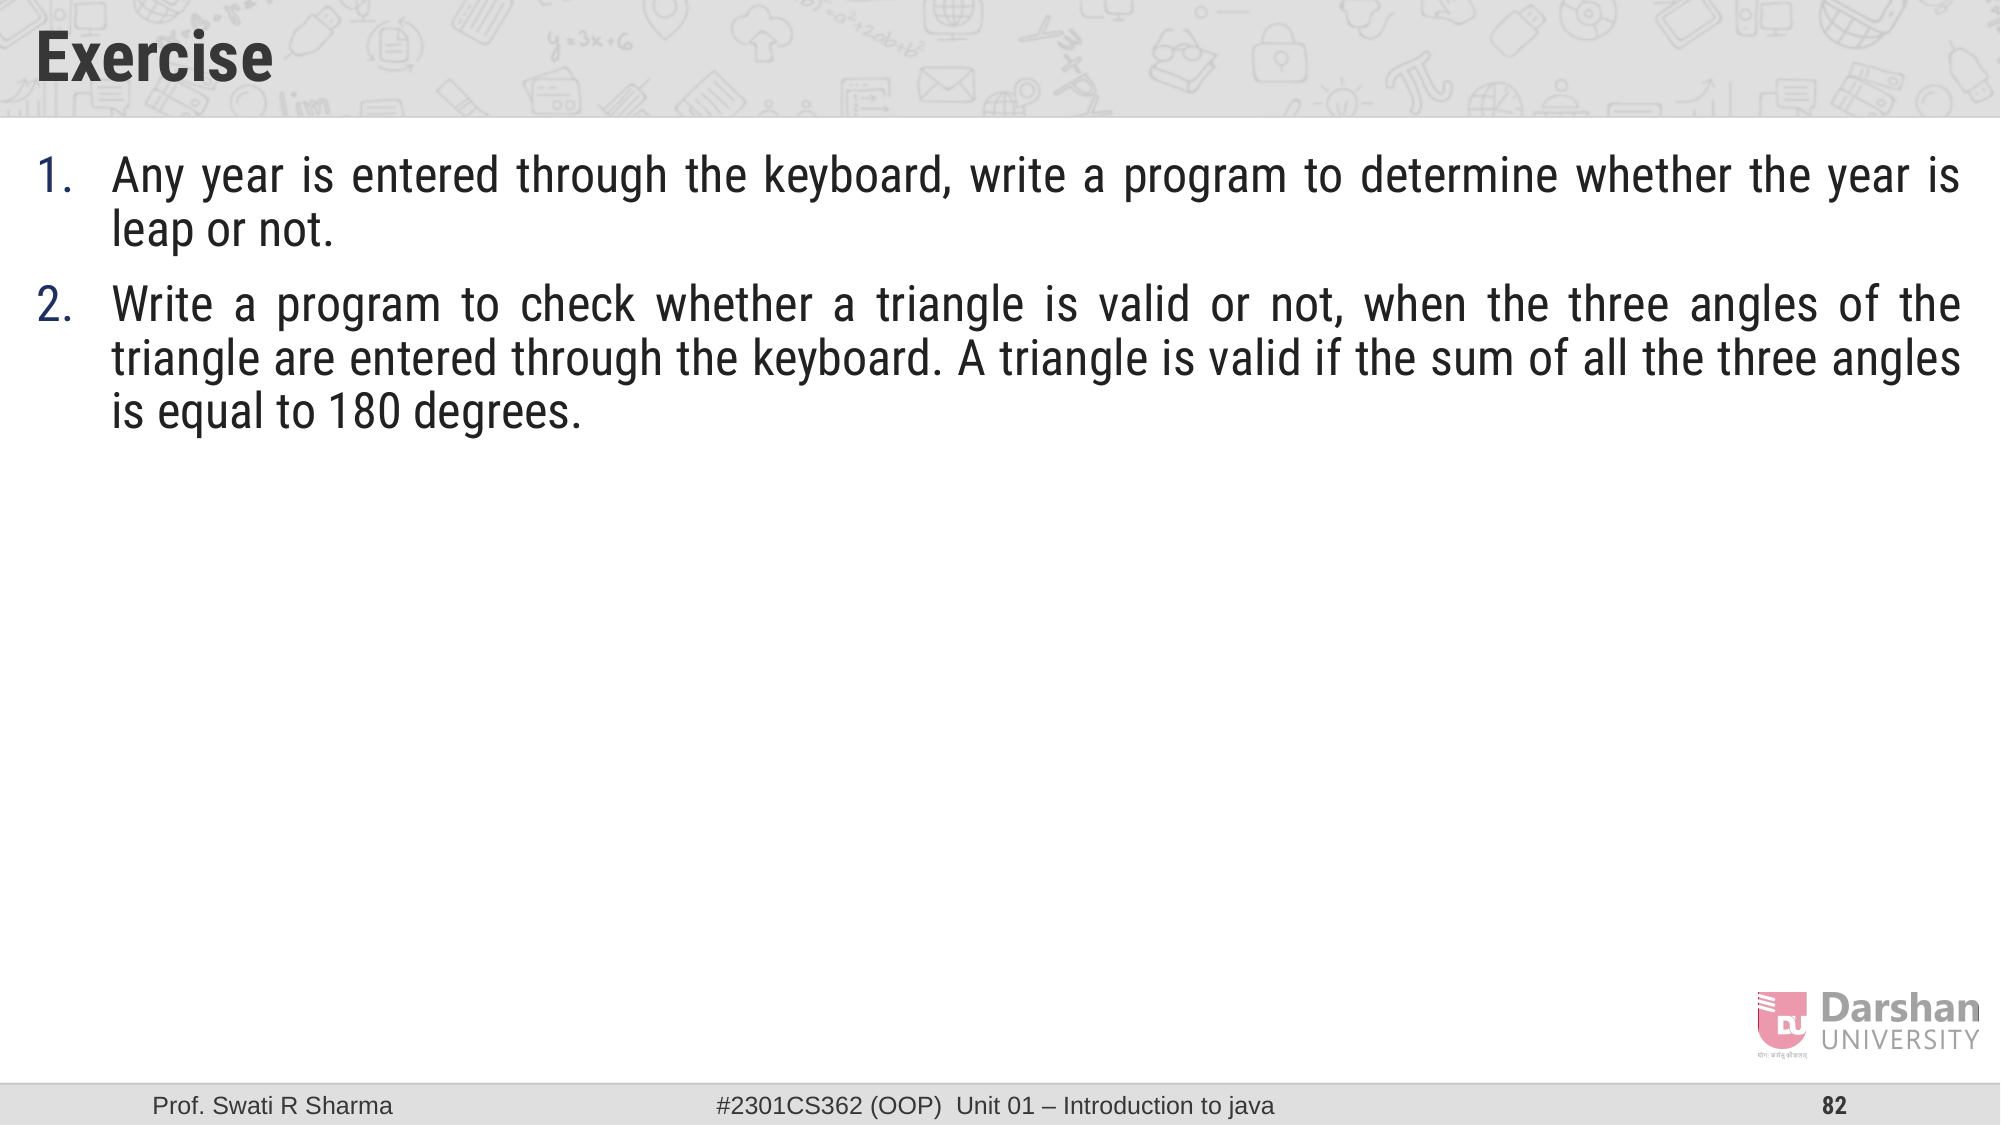

# Exercise
Any year is entered through the keyboard, write a program to determine whether the year is leap or not.
Write a program to check whether a triangle is valid or not, when the three angles of the triangle are entered through the keyboard. A triangle is valid if the sum of all the three angles is equal to 180 degrees.